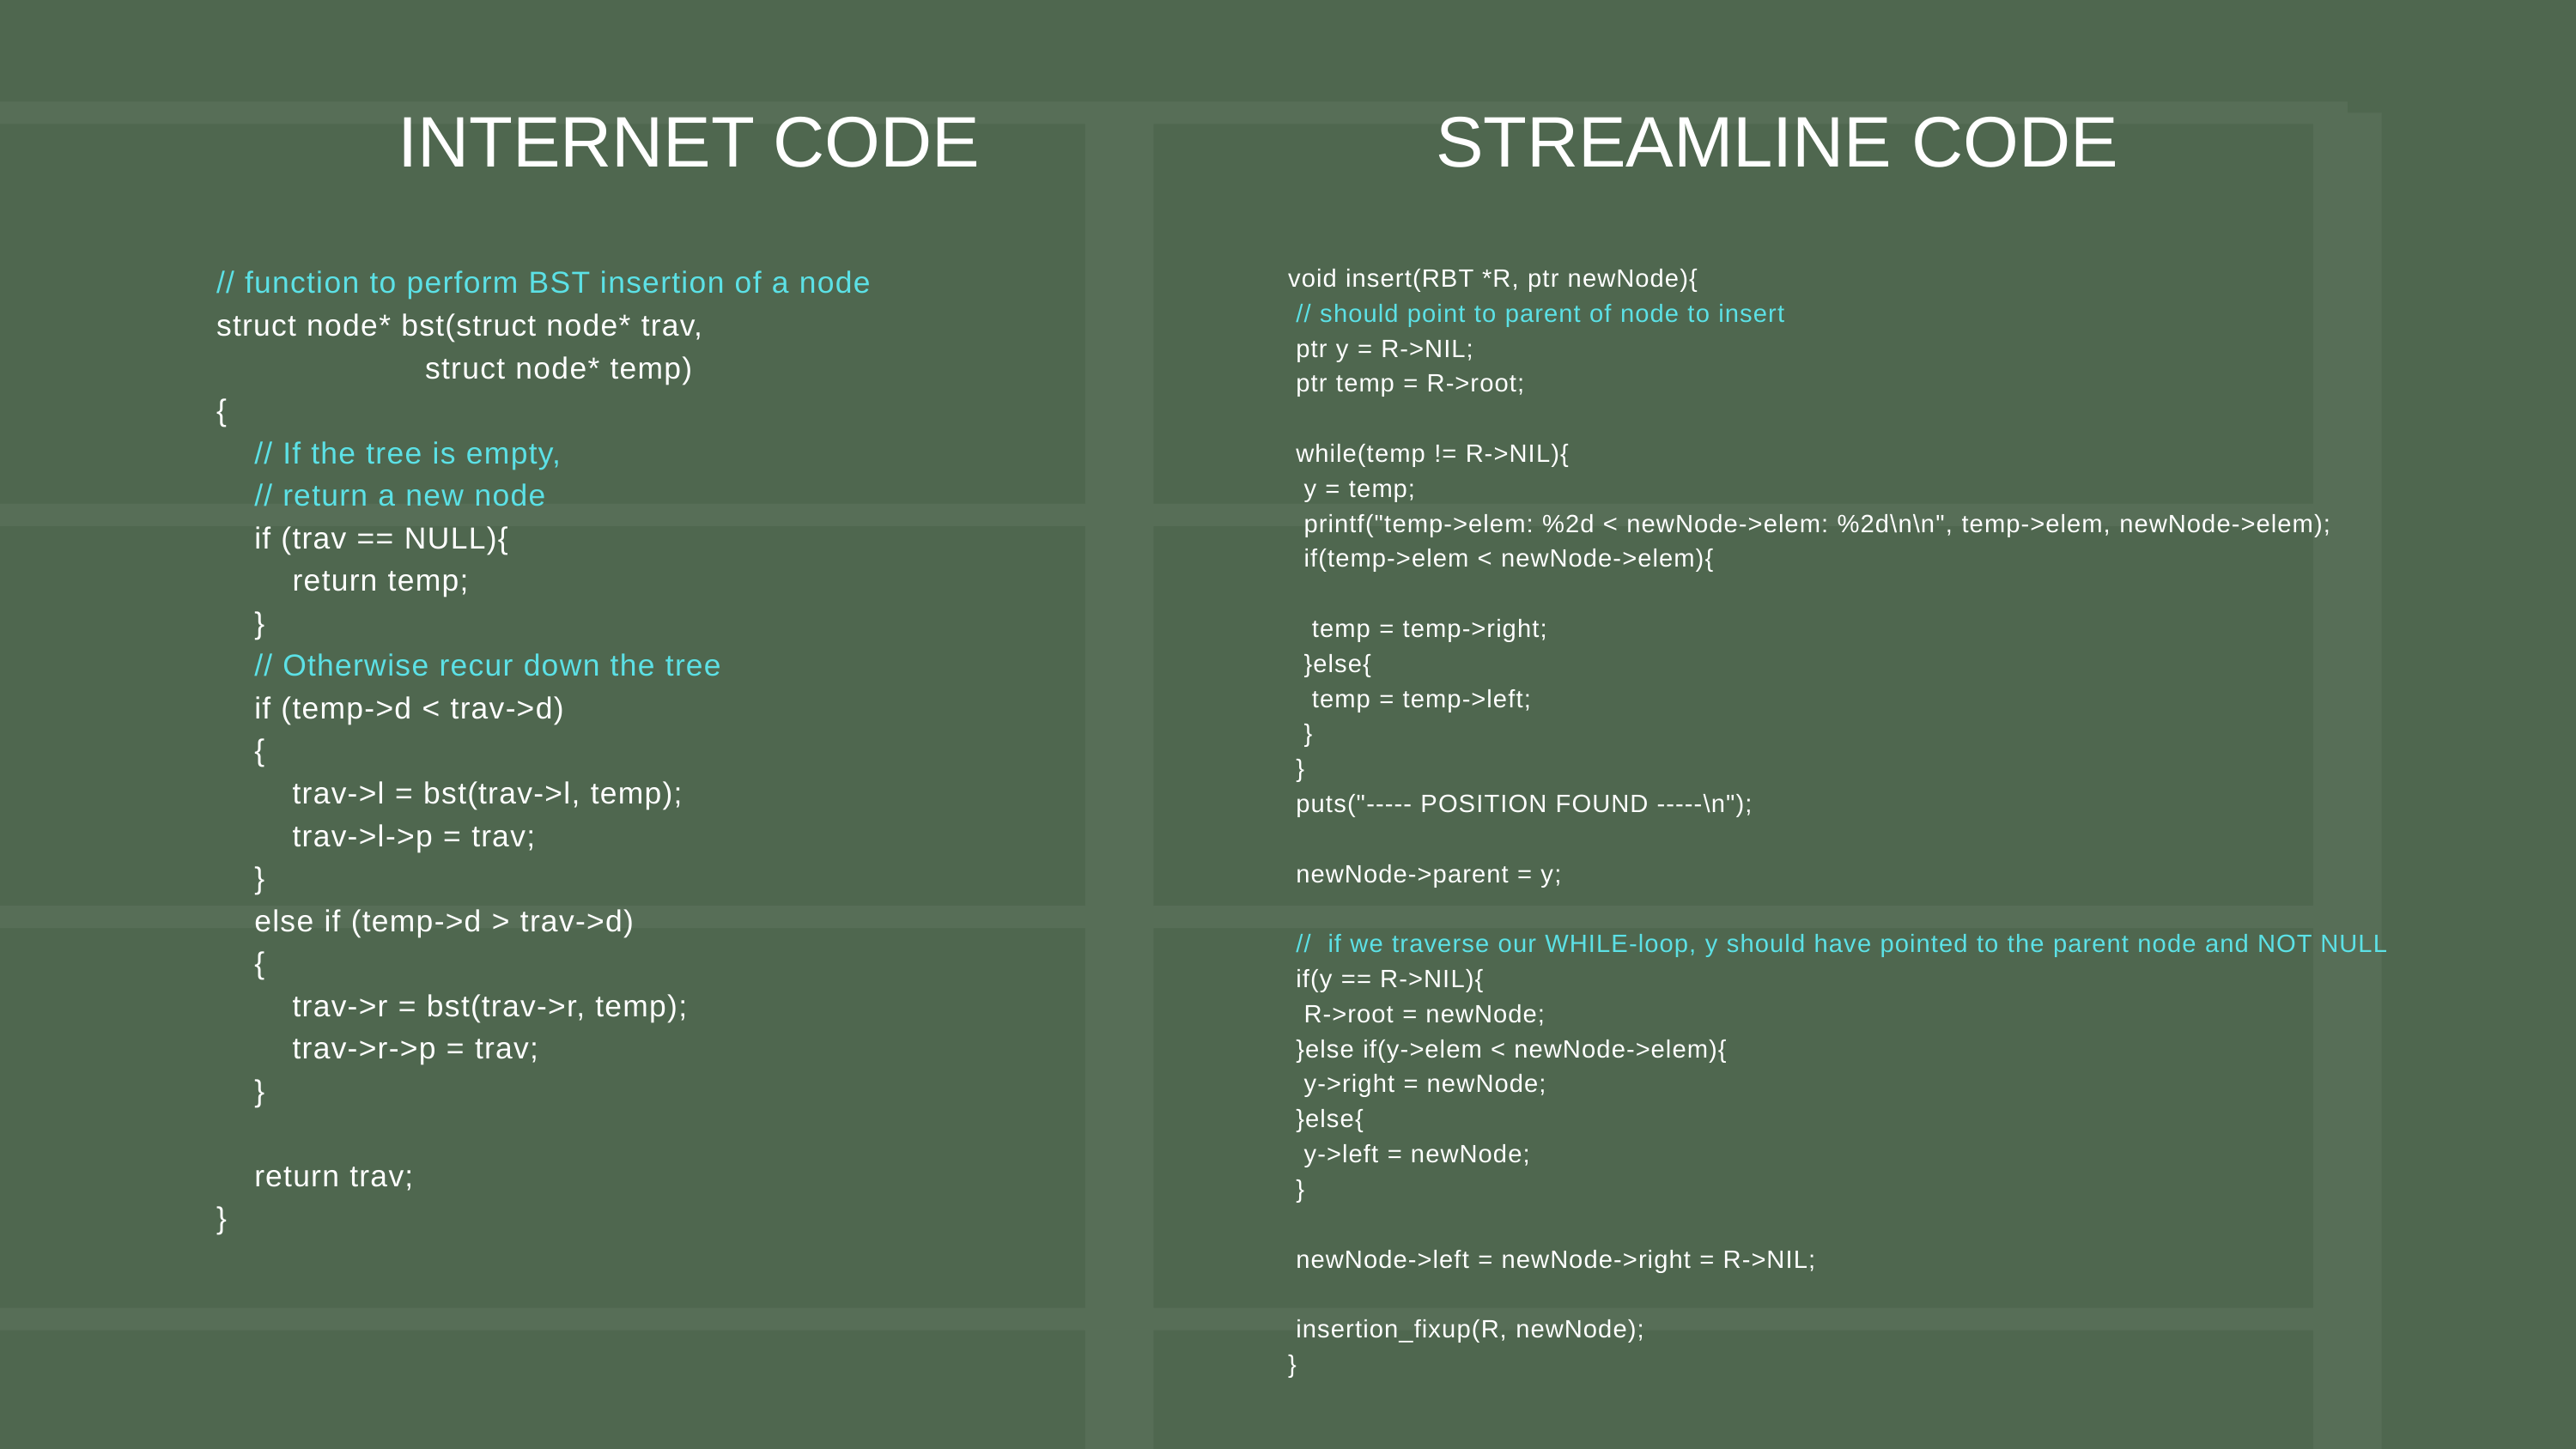

INTERNET CODE
STREAMLINE CODE
// function to perform BST insertion of a node
struct node* bst(struct node* trav,
                      struct node* temp)
{
    // If the tree is empty,
    // return a new node
    if (trav == NULL){
        return temp;
    }
    // Otherwise recur down the tree
    if (temp->d < trav->d)
    {
        trav->l = bst(trav->l, temp);
        trav->l->p = trav;
    }
    else if (temp->d > trav->d)
    {
        trav->r = bst(trav->r, temp);
        trav->r->p = trav;
    }

    return trav;
}

void insert(RBT *R, ptr newNode){
 // should point to parent of node to insert
 ptr y = R->NIL;
 ptr temp = R->root;

 while(temp != R->NIL){
  y = temp;
  printf("temp->elem: %2d < newNode->elem: %2d\n\n", temp->elem, newNode->elem);
  if(temp->elem < newNode->elem){

   temp = temp->right;
  }else{
   temp = temp->left;
  }
 }
 puts("----- POSITION FOUND -----\n");

 newNode->parent = y;

 //  if we traverse our WHILE-loop, y should have pointed to the parent node and NOT NULL
 if(y == R->NIL){
  R->root = newNode;
 }else if(y->elem < newNode->elem){
  y->right = newNode;
 }else{
  y->left = newNode;
 }

 newNode->left = newNode->right = R->NIL;

 insertion_fixup(R, newNode);
}